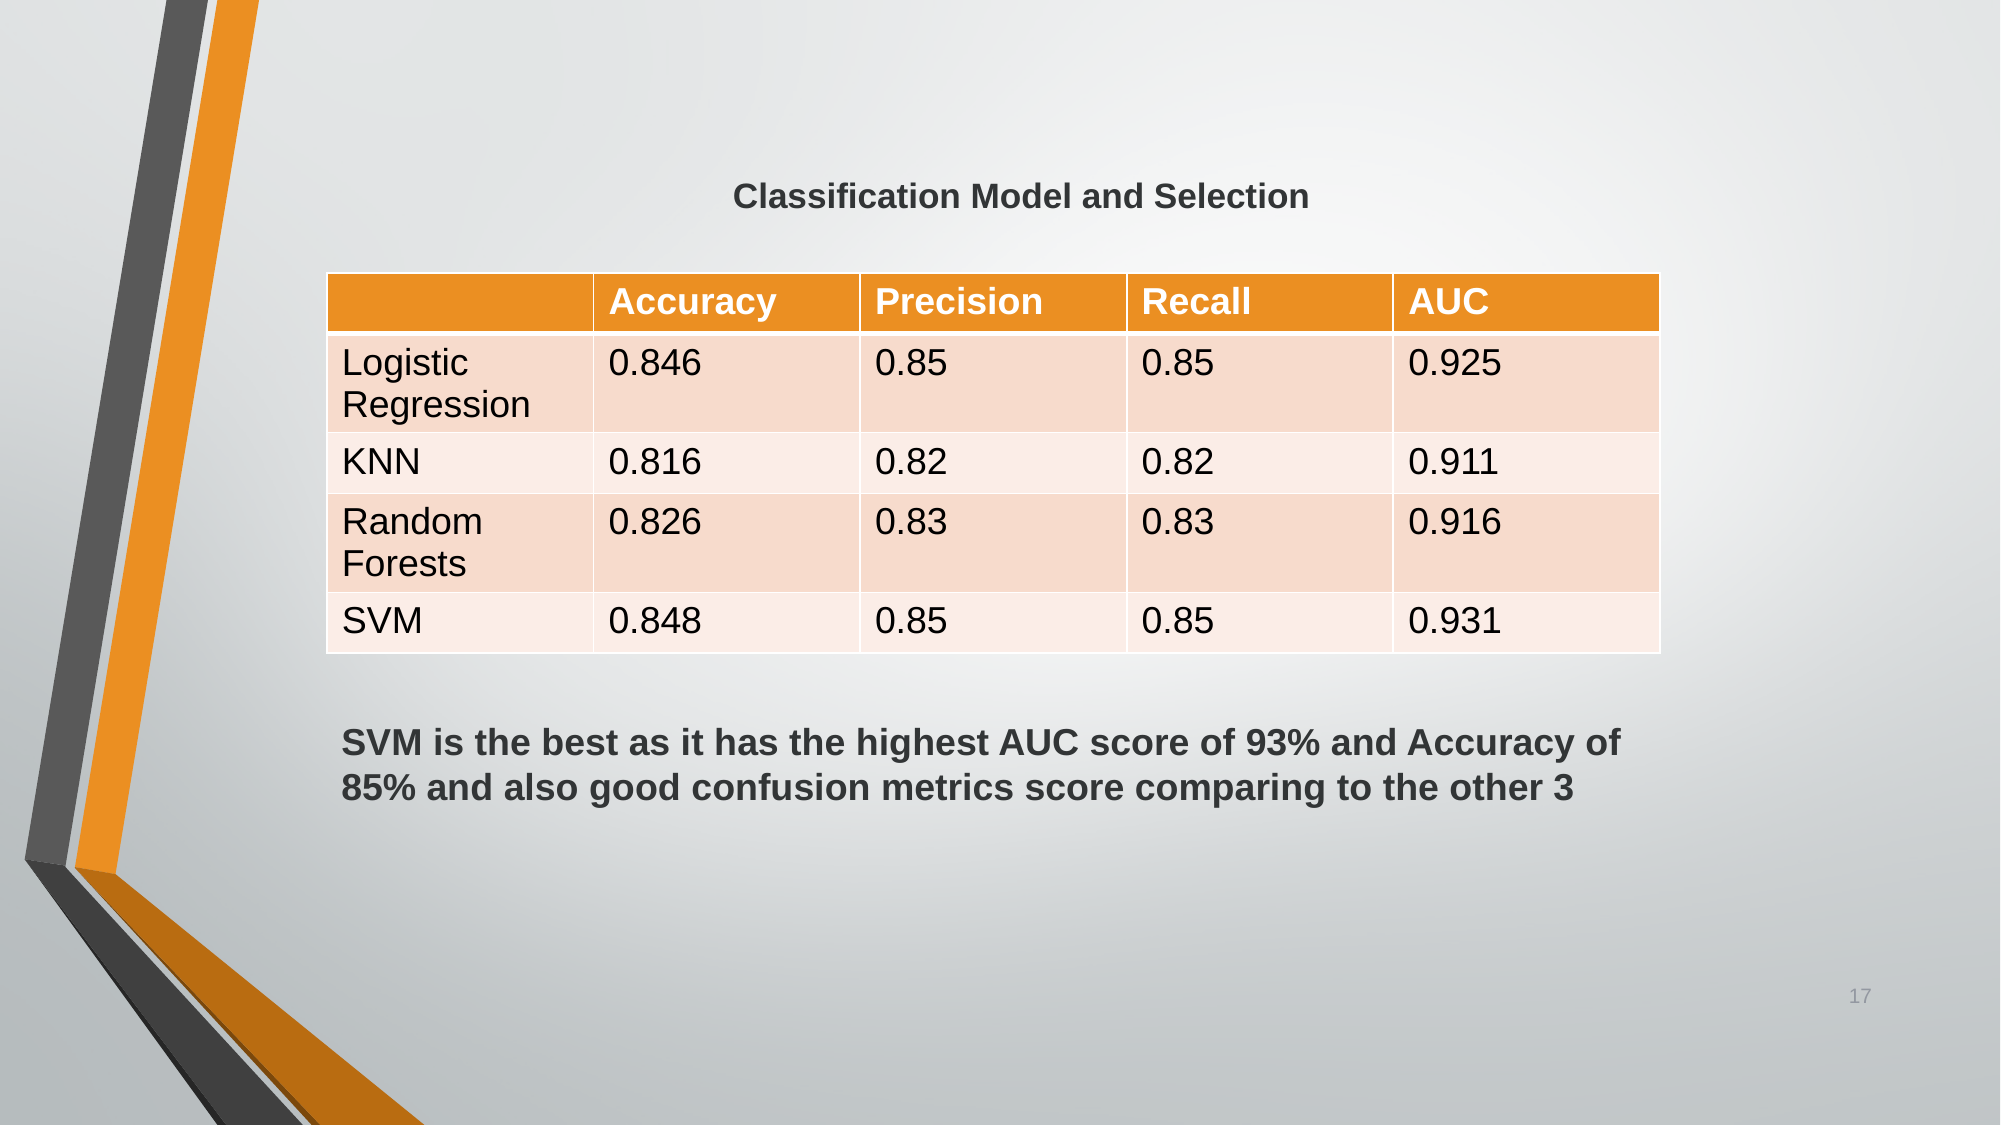

# Classification Model and Selection
|  | Accuracy | Precision | Recall | AUC |
| --- | --- | --- | --- | --- |
| Logistic Regression | 0.846 | 0.85 | 0.85 | 0.925 |
| KNN | 0.816 | 0.82 | 0.82 | 0.911 |
| Random Forests | 0.826 | 0.83 | 0.83 | 0.916 |
| SVM | 0.848 | 0.85 | 0.85 | 0.931 |

SVM is the best as it has the highest AUC score of 93% and Accuracy of 85% and also good confusion metrics score comparing to the other 3
17